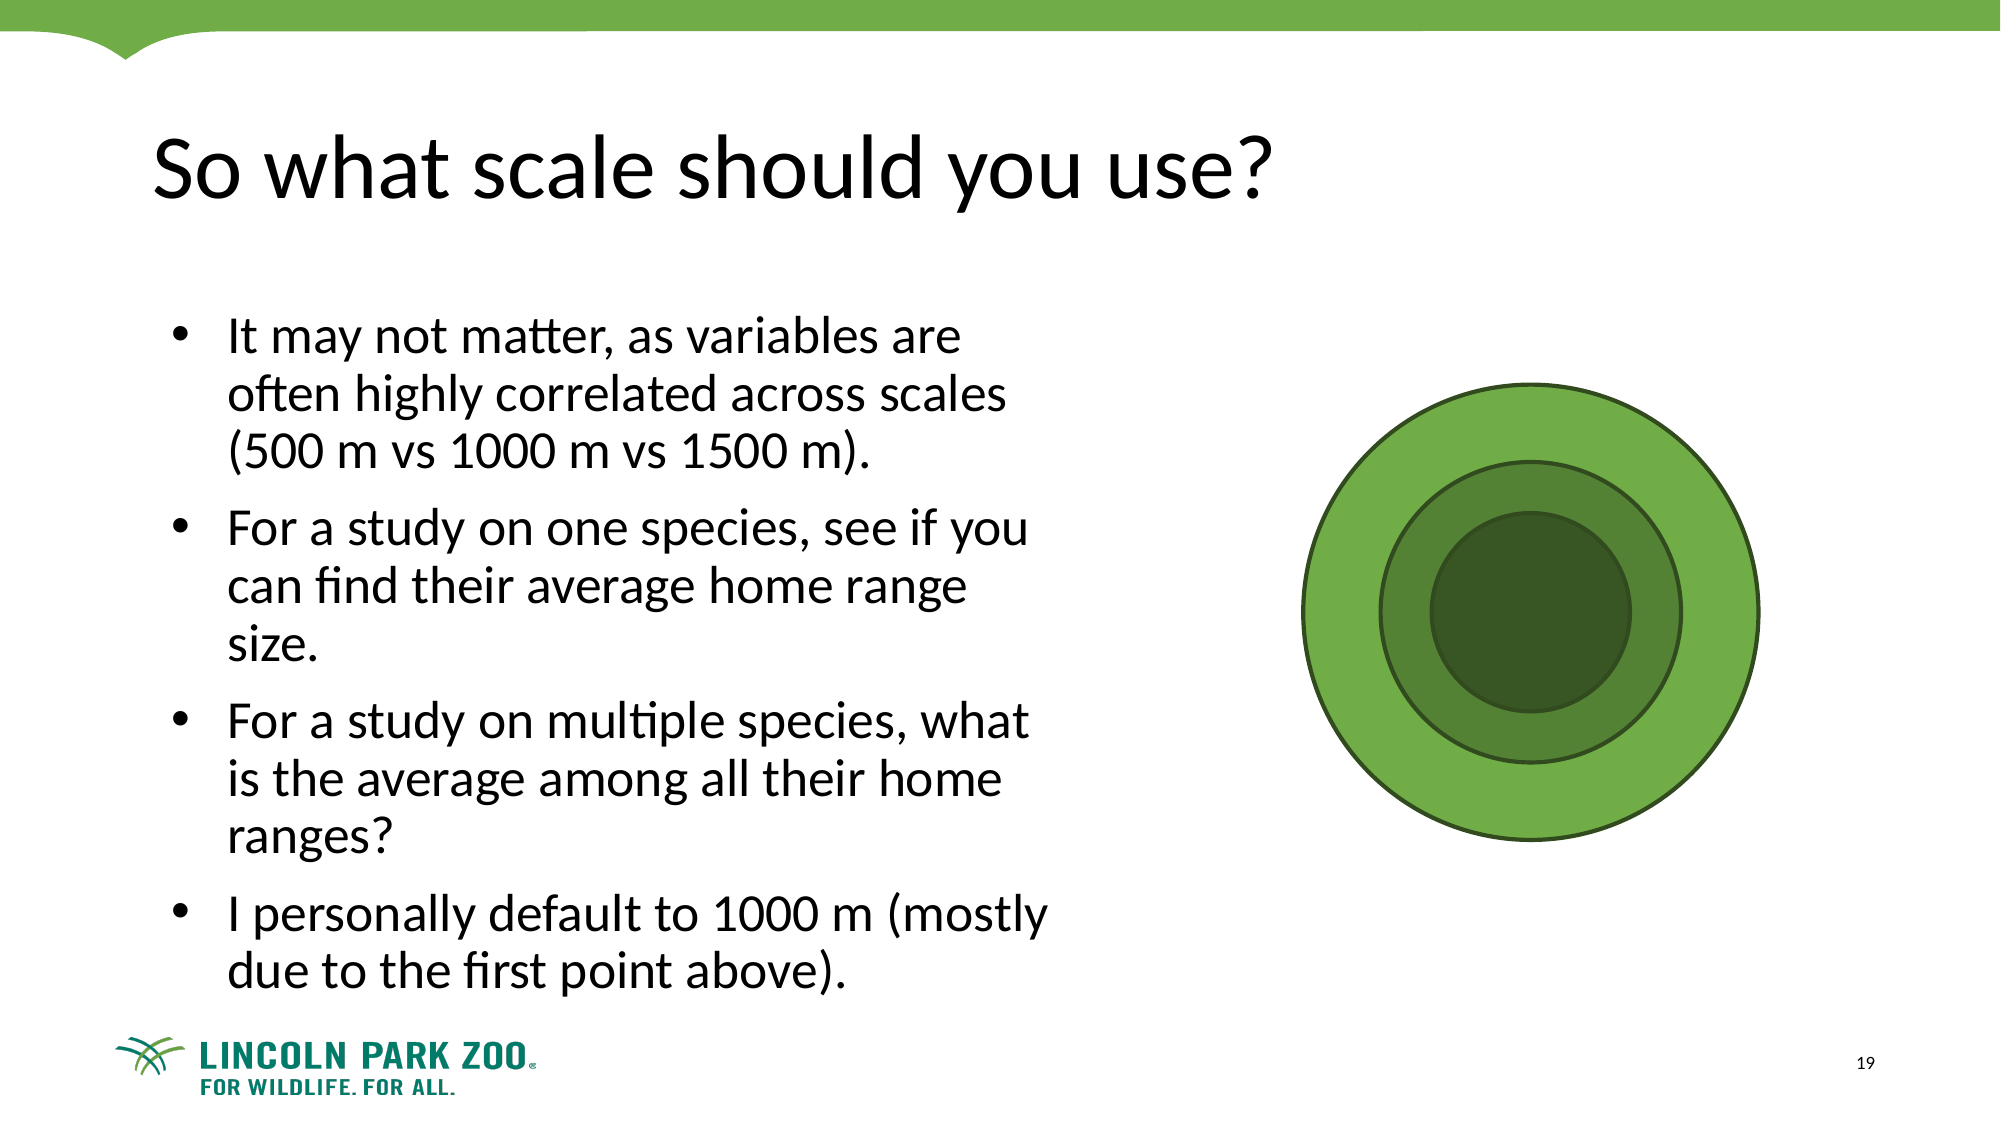

# So what scale should you use?
It may not matter, as variables are often highly correlated across scales (500 m vs 1000 m vs 1500 m).
For a study on one species, see if you can find their average home range size.
For a study on multiple species, what is the average among all their home ranges?
I personally default to 1000 m (mostly due to the first point above).